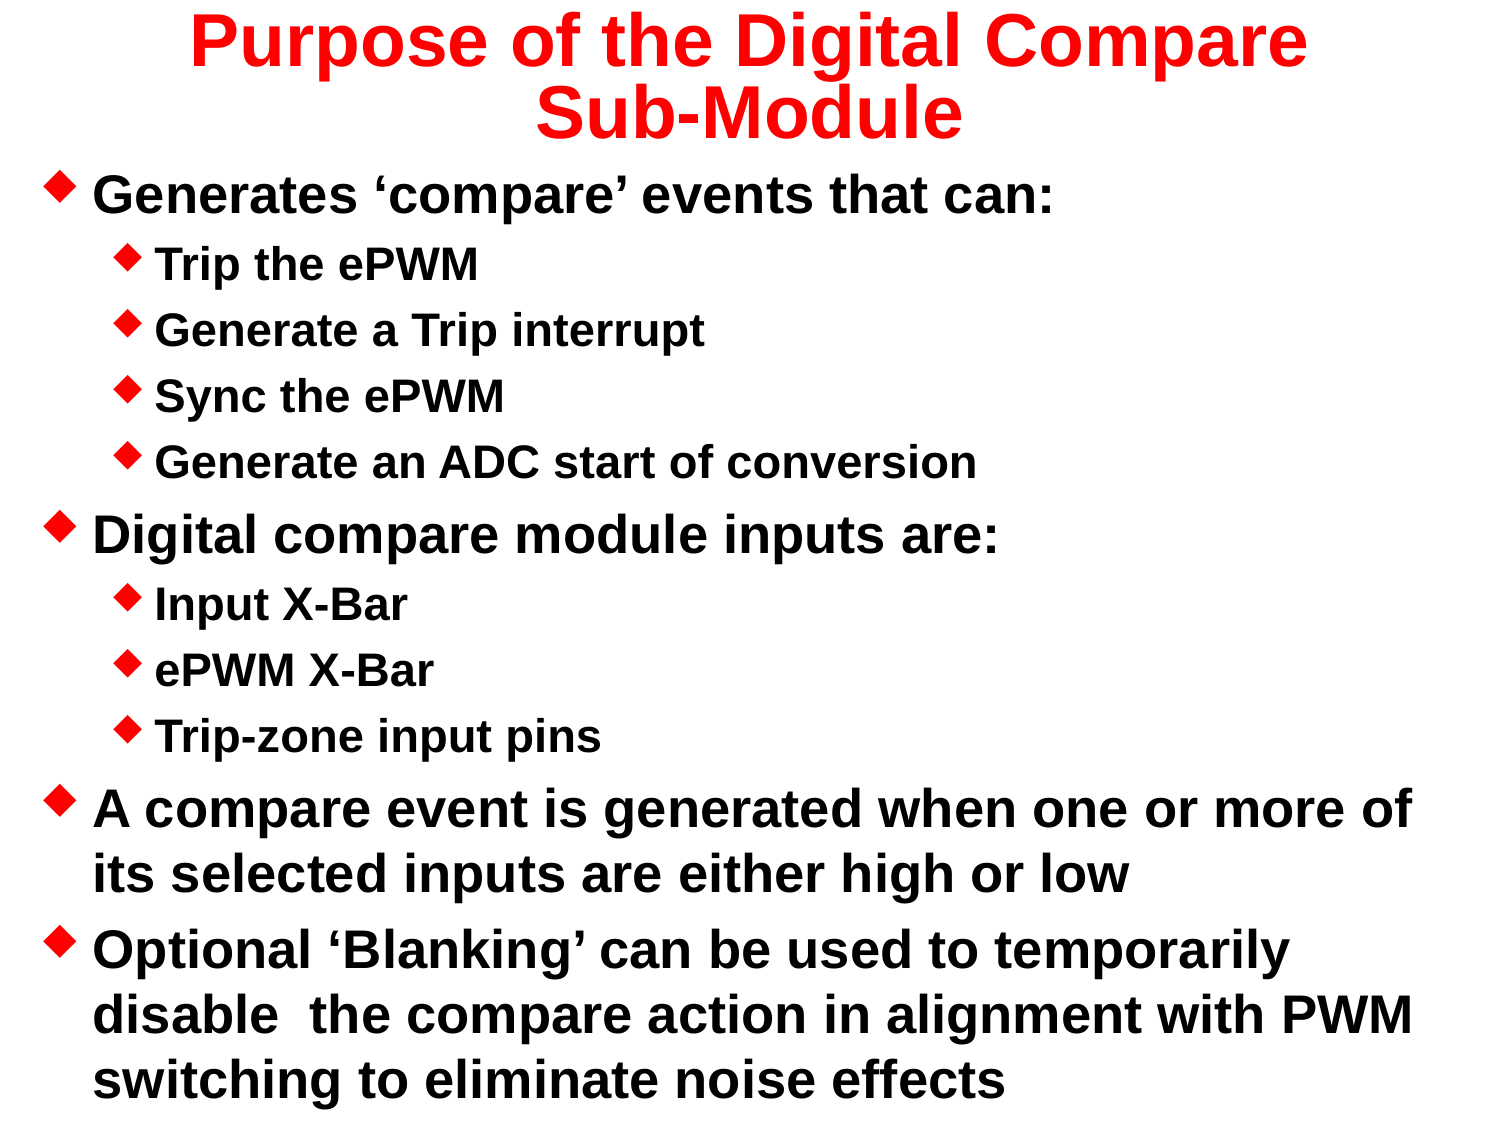

# Purpose of the Digital Compare Sub-Module
Generates ‘compare’ events that can:
Trip the ePWM
Generate a Trip interrupt
Sync the ePWM
Generate an ADC start of conversion
Digital compare module inputs are:
Input X-Bar
ePWM X-Bar
Trip-zone input pins
A compare event is generated when one or more of its selected inputs are either high or low
Optional ‘Blanking’ can be used to temporarily disable  the compare action in alignment with PWM switching to eliminate noise effects